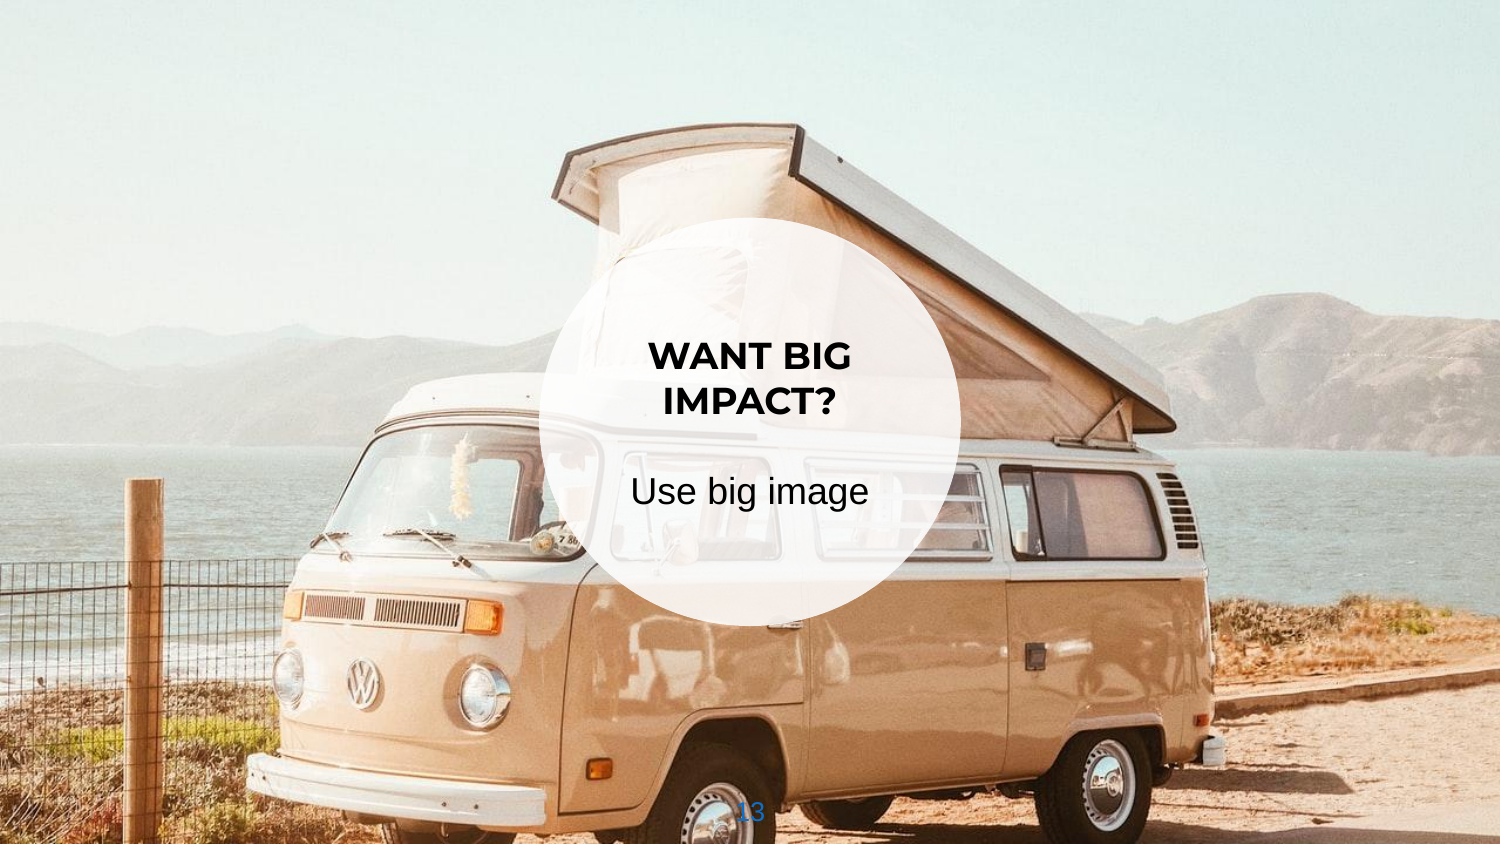

WANT BIG IMPACT?

Use big image
13